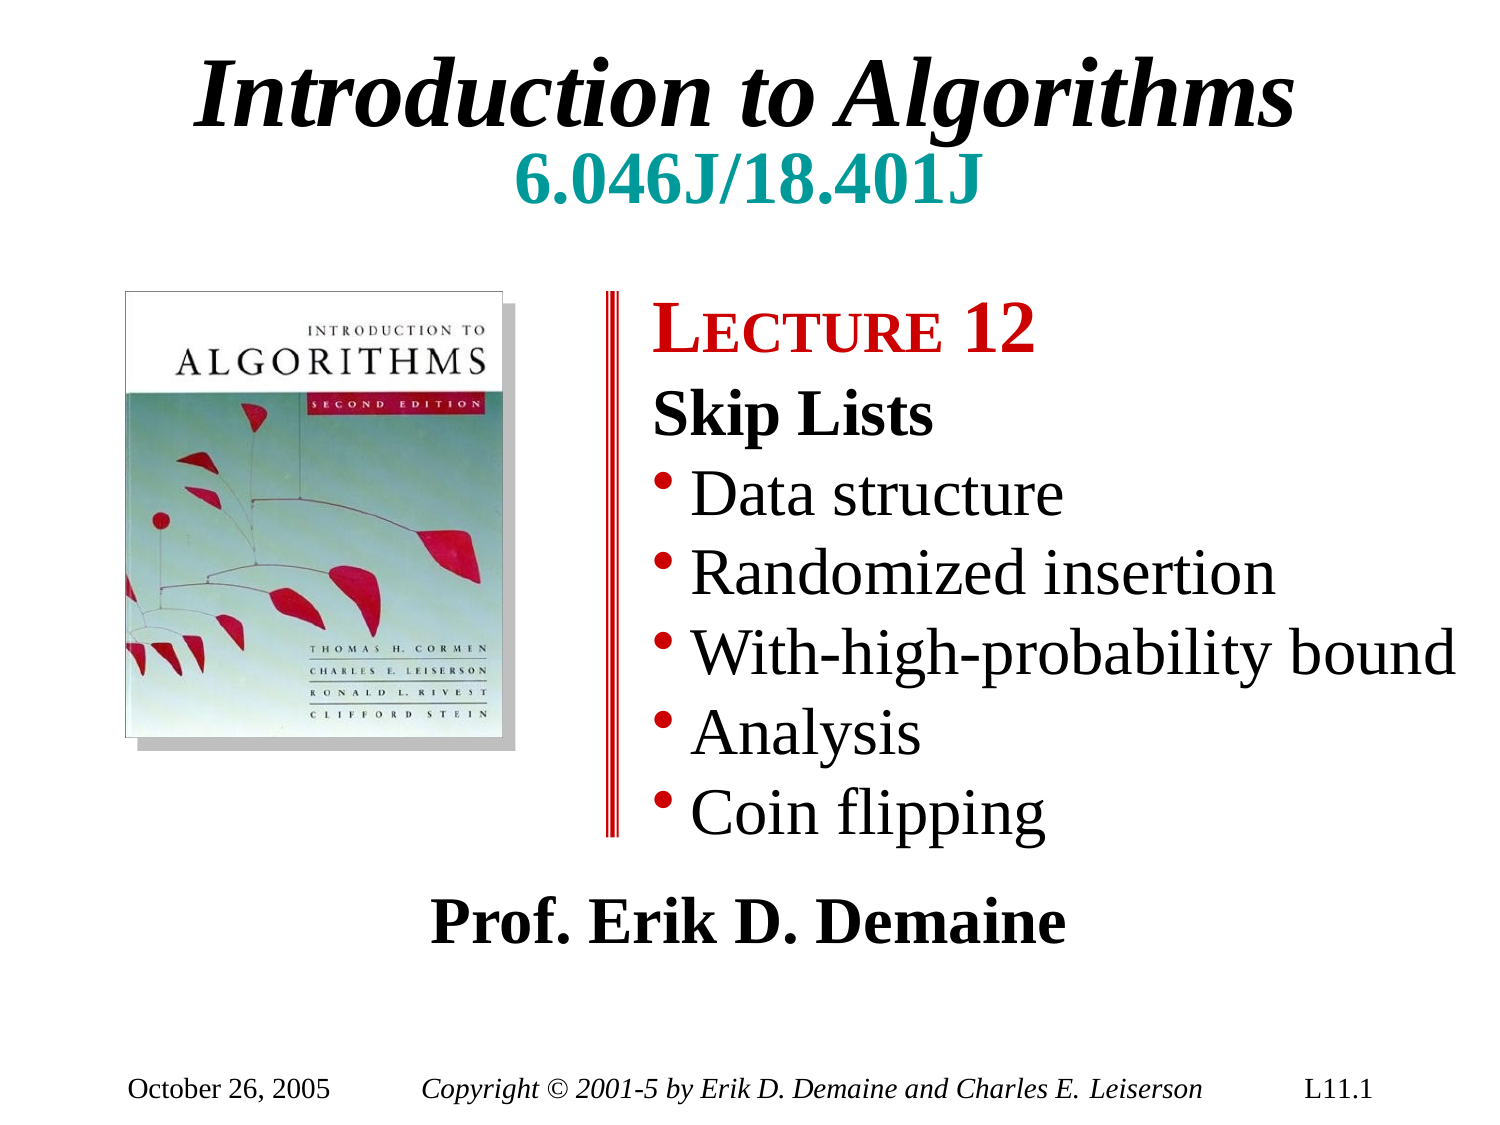

# Introduction to Algorithms
6.046J/18.401J
LECTURE 12
Skip Lists
Data structure
Randomized insertion
With-high-probability bound
Analysis
Coin flipping
Prof. Erik D. Demaine

October 26, 2005
Copyright © 2001-5 by Erik D. Demaine and Charles E. Leiserson
L11.1